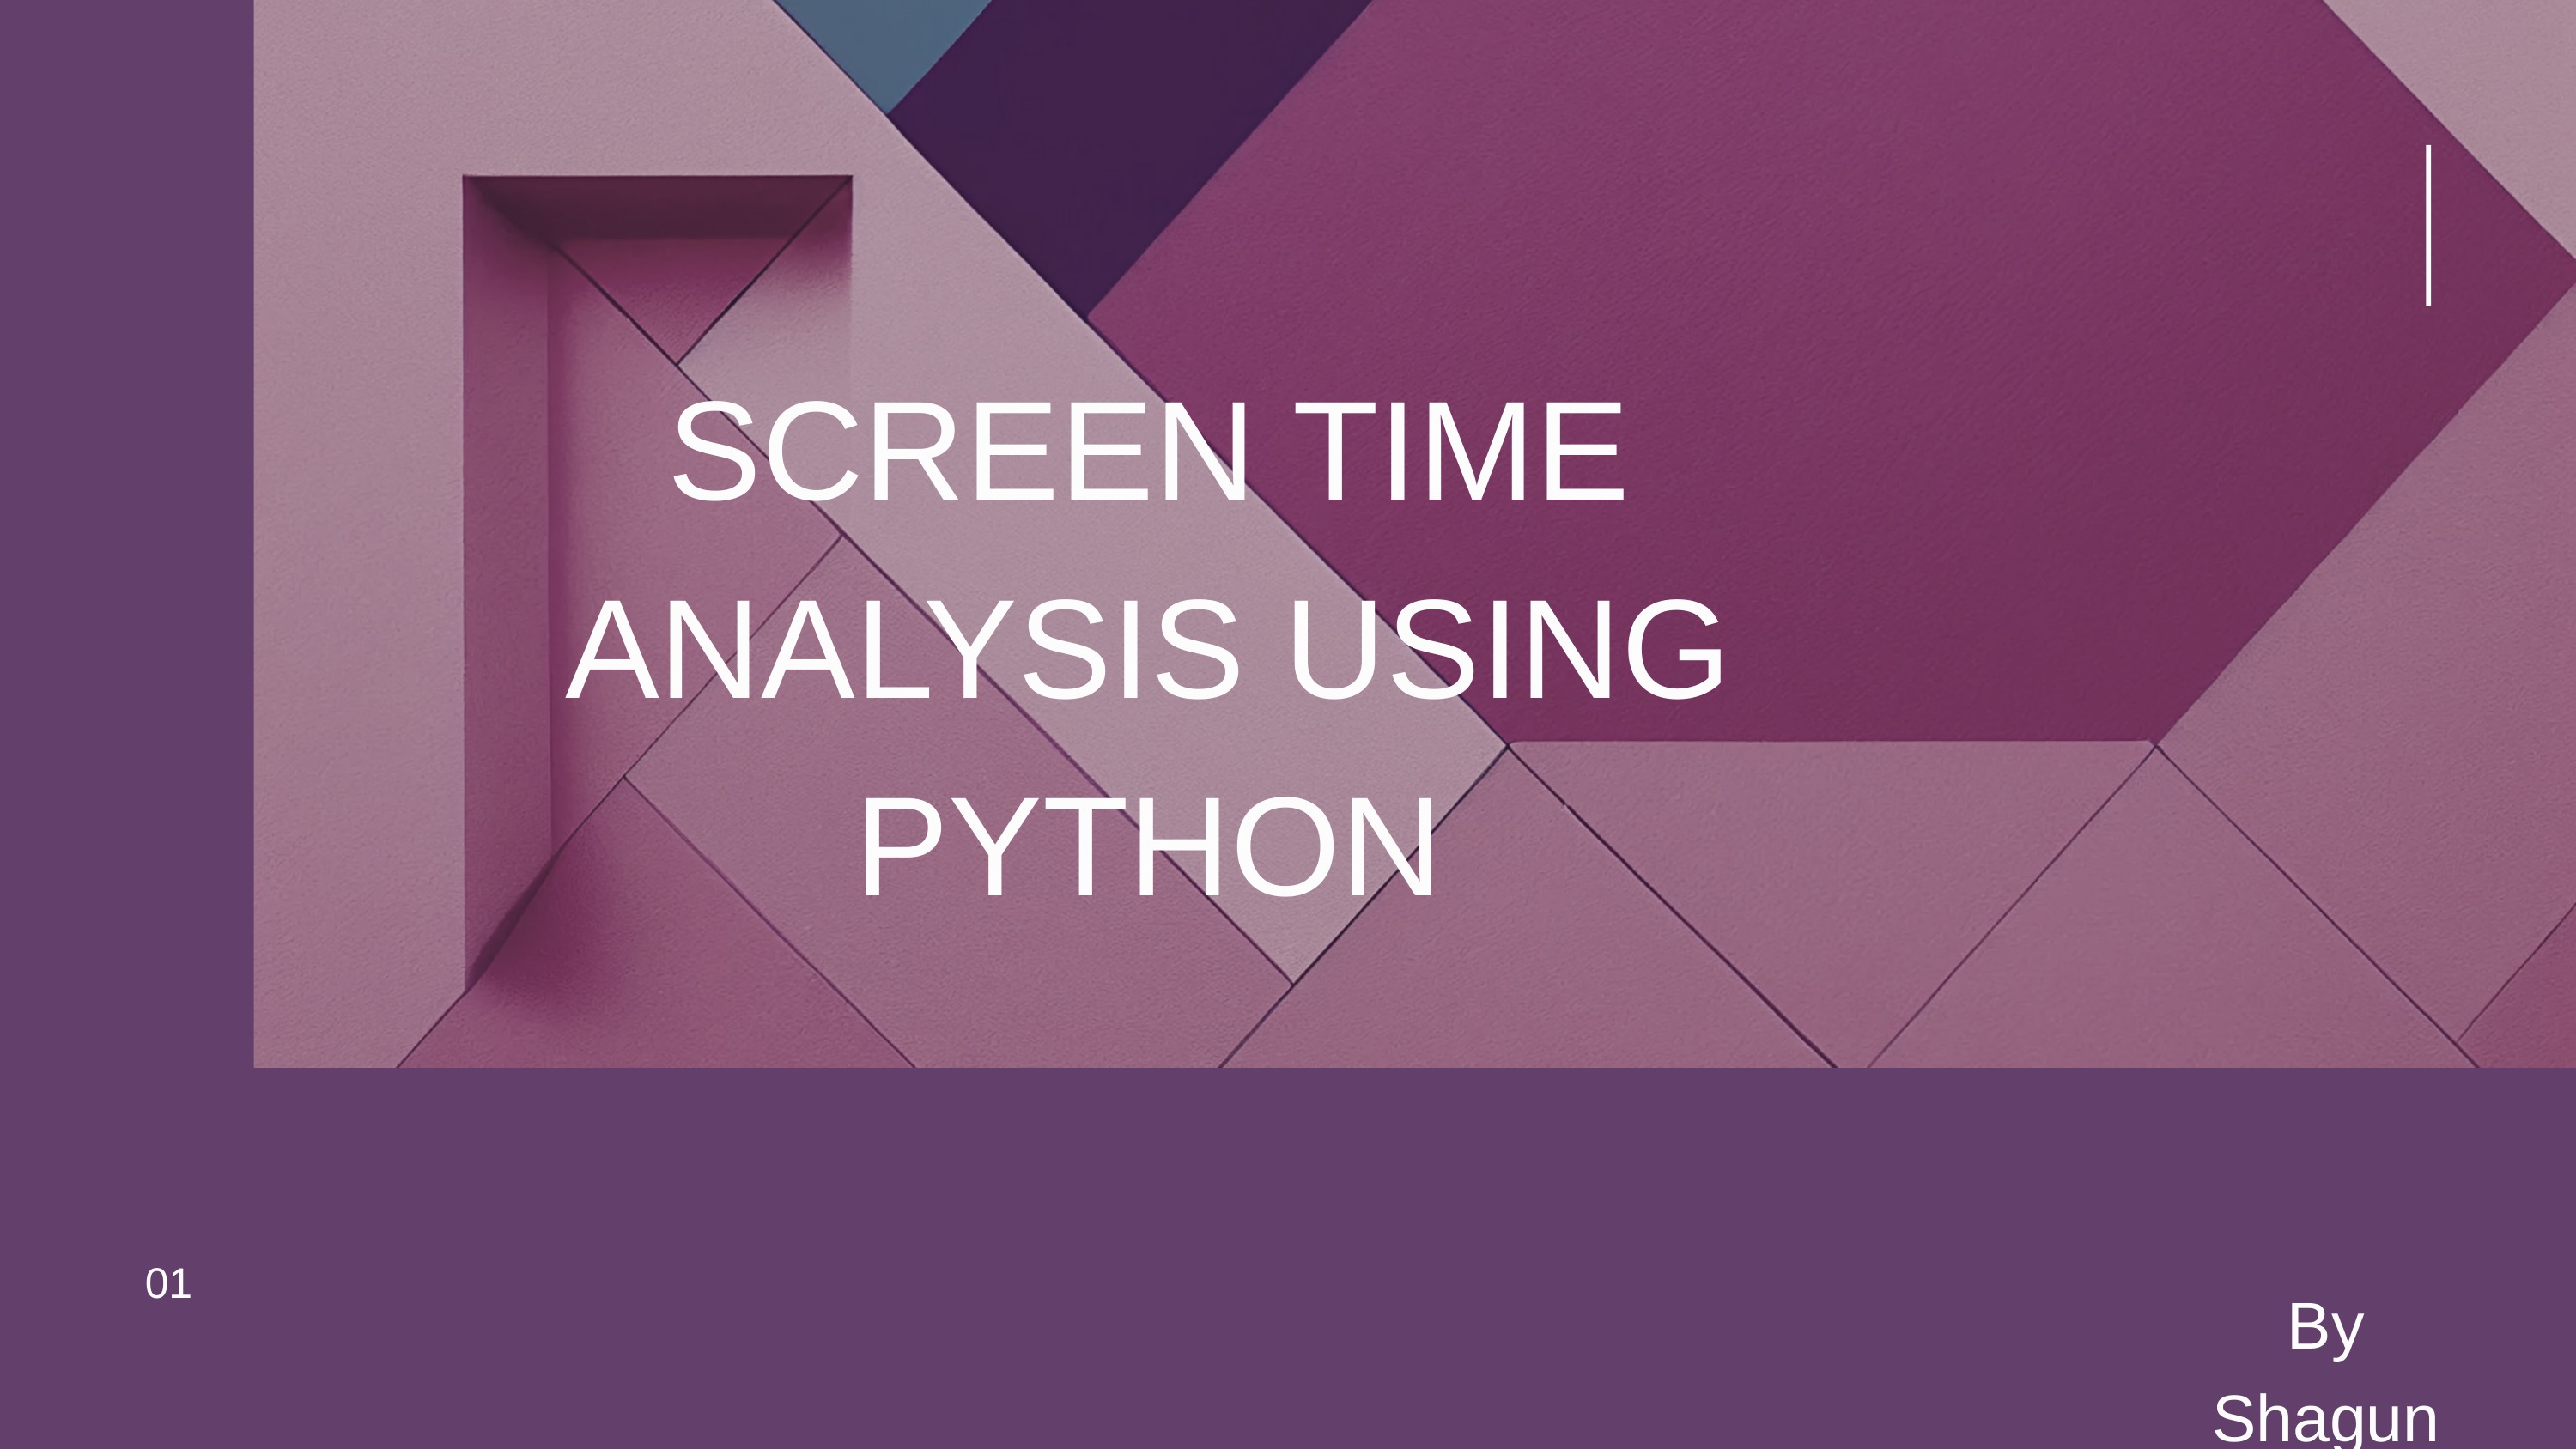

SCREEN TIME ANALYSIS USING PYTHON
01
By Shagun